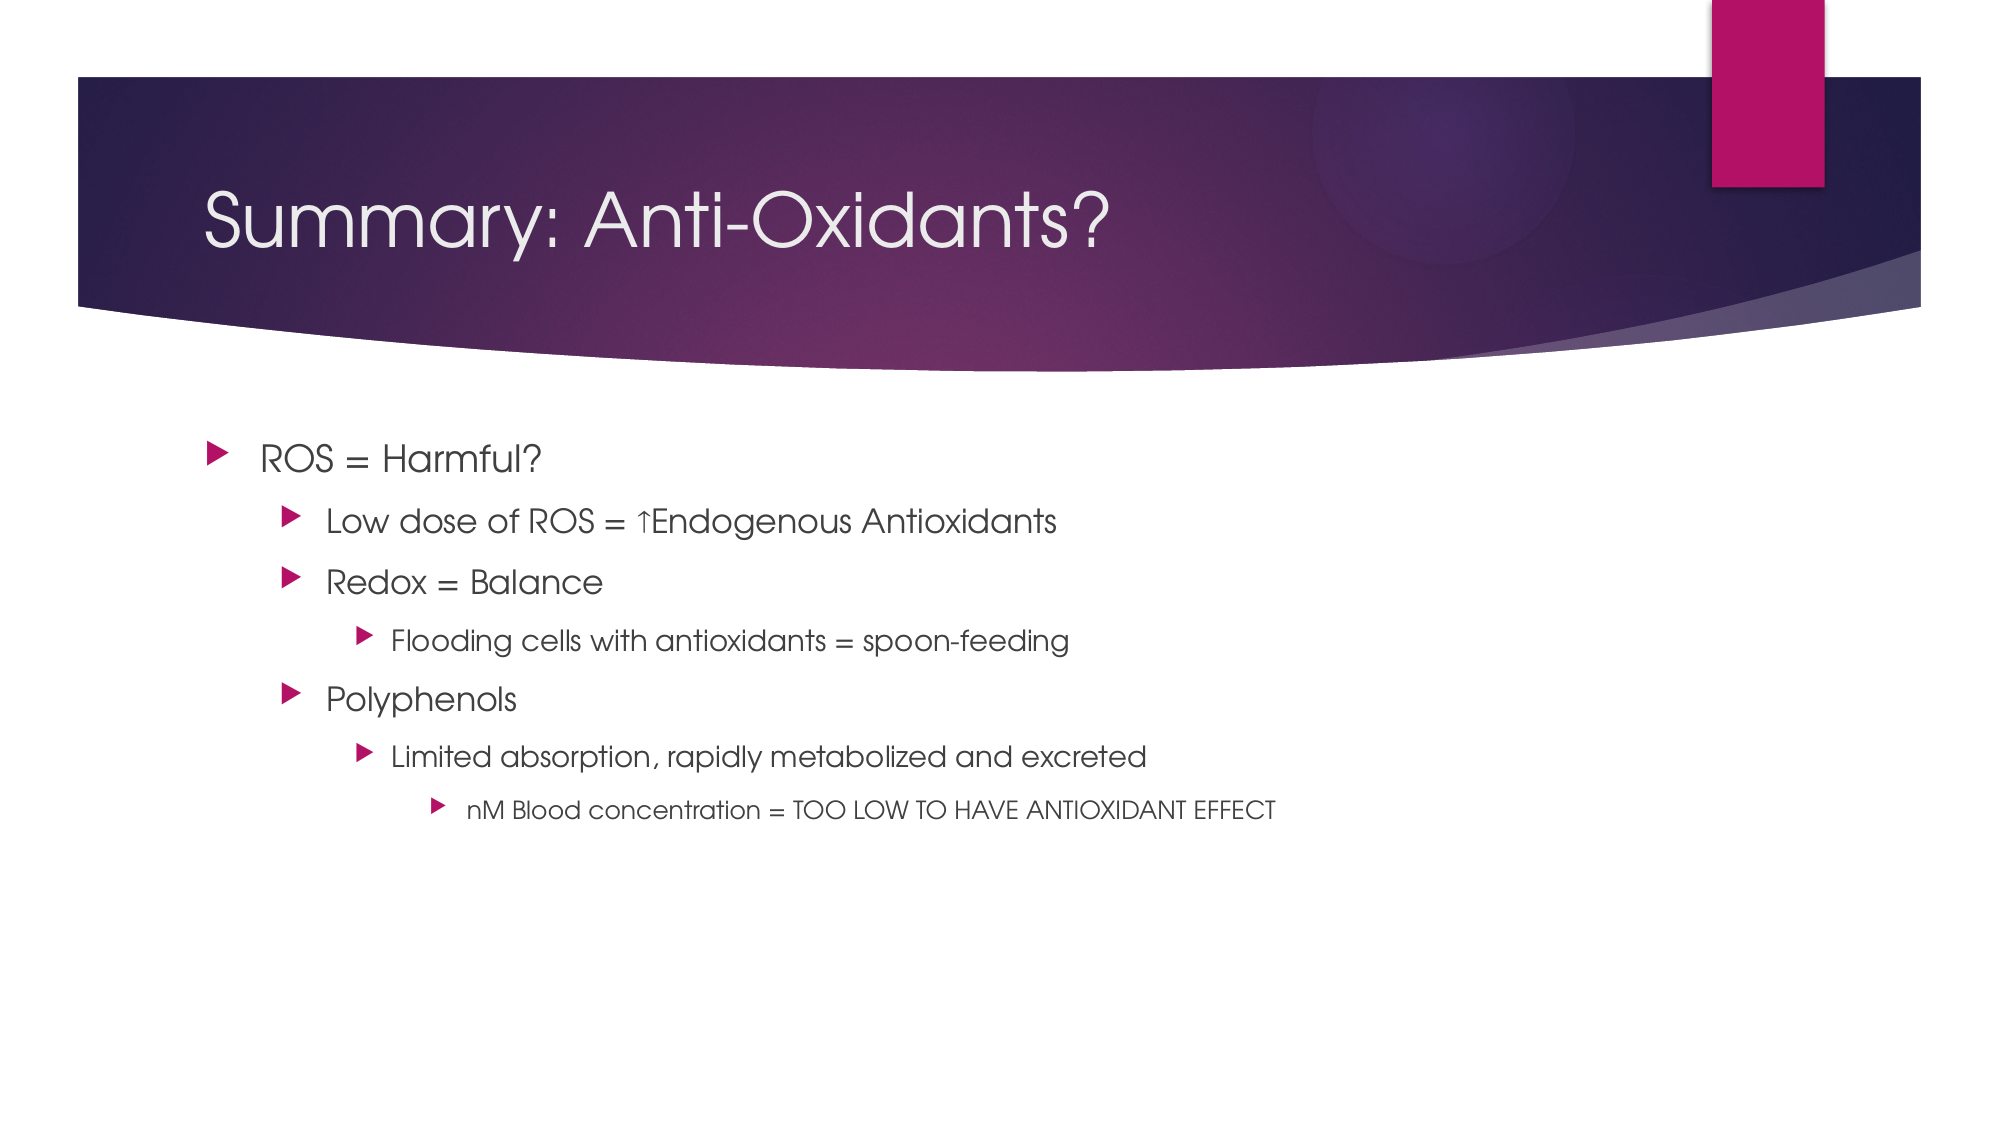

# Summary: Anti-Oxidants?
ROS = Harmful?
Low dose of ROS = ↑Endogenous Antioxidants
Redox = Balance
Flooding cells with antioxidants = spoon-feeding
Polyphenols
Limited absorption, rapidly metabolized and excreted
nM Blood concentration = TOO LOW TO HAVE ANTIOXIDANT EFFECT